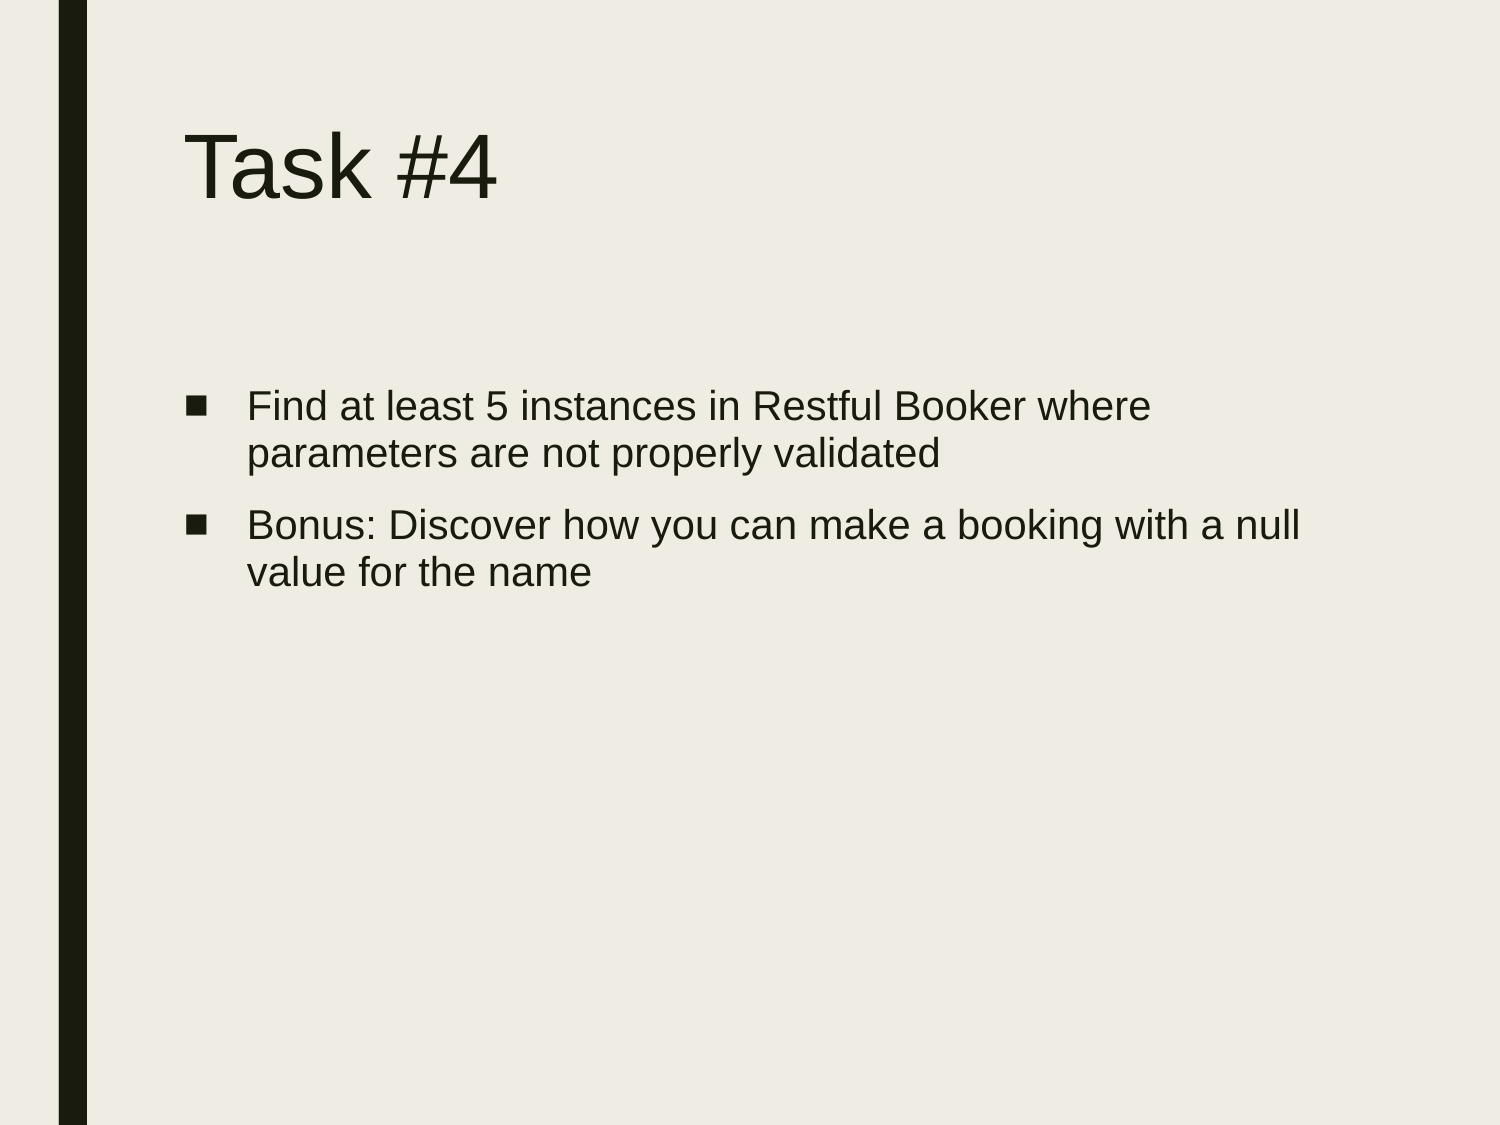

# Task #4
Find at least 5 instances in Restful Booker where parameters are not properly validated
Bonus: Discover how you can make a booking with a null value for the name